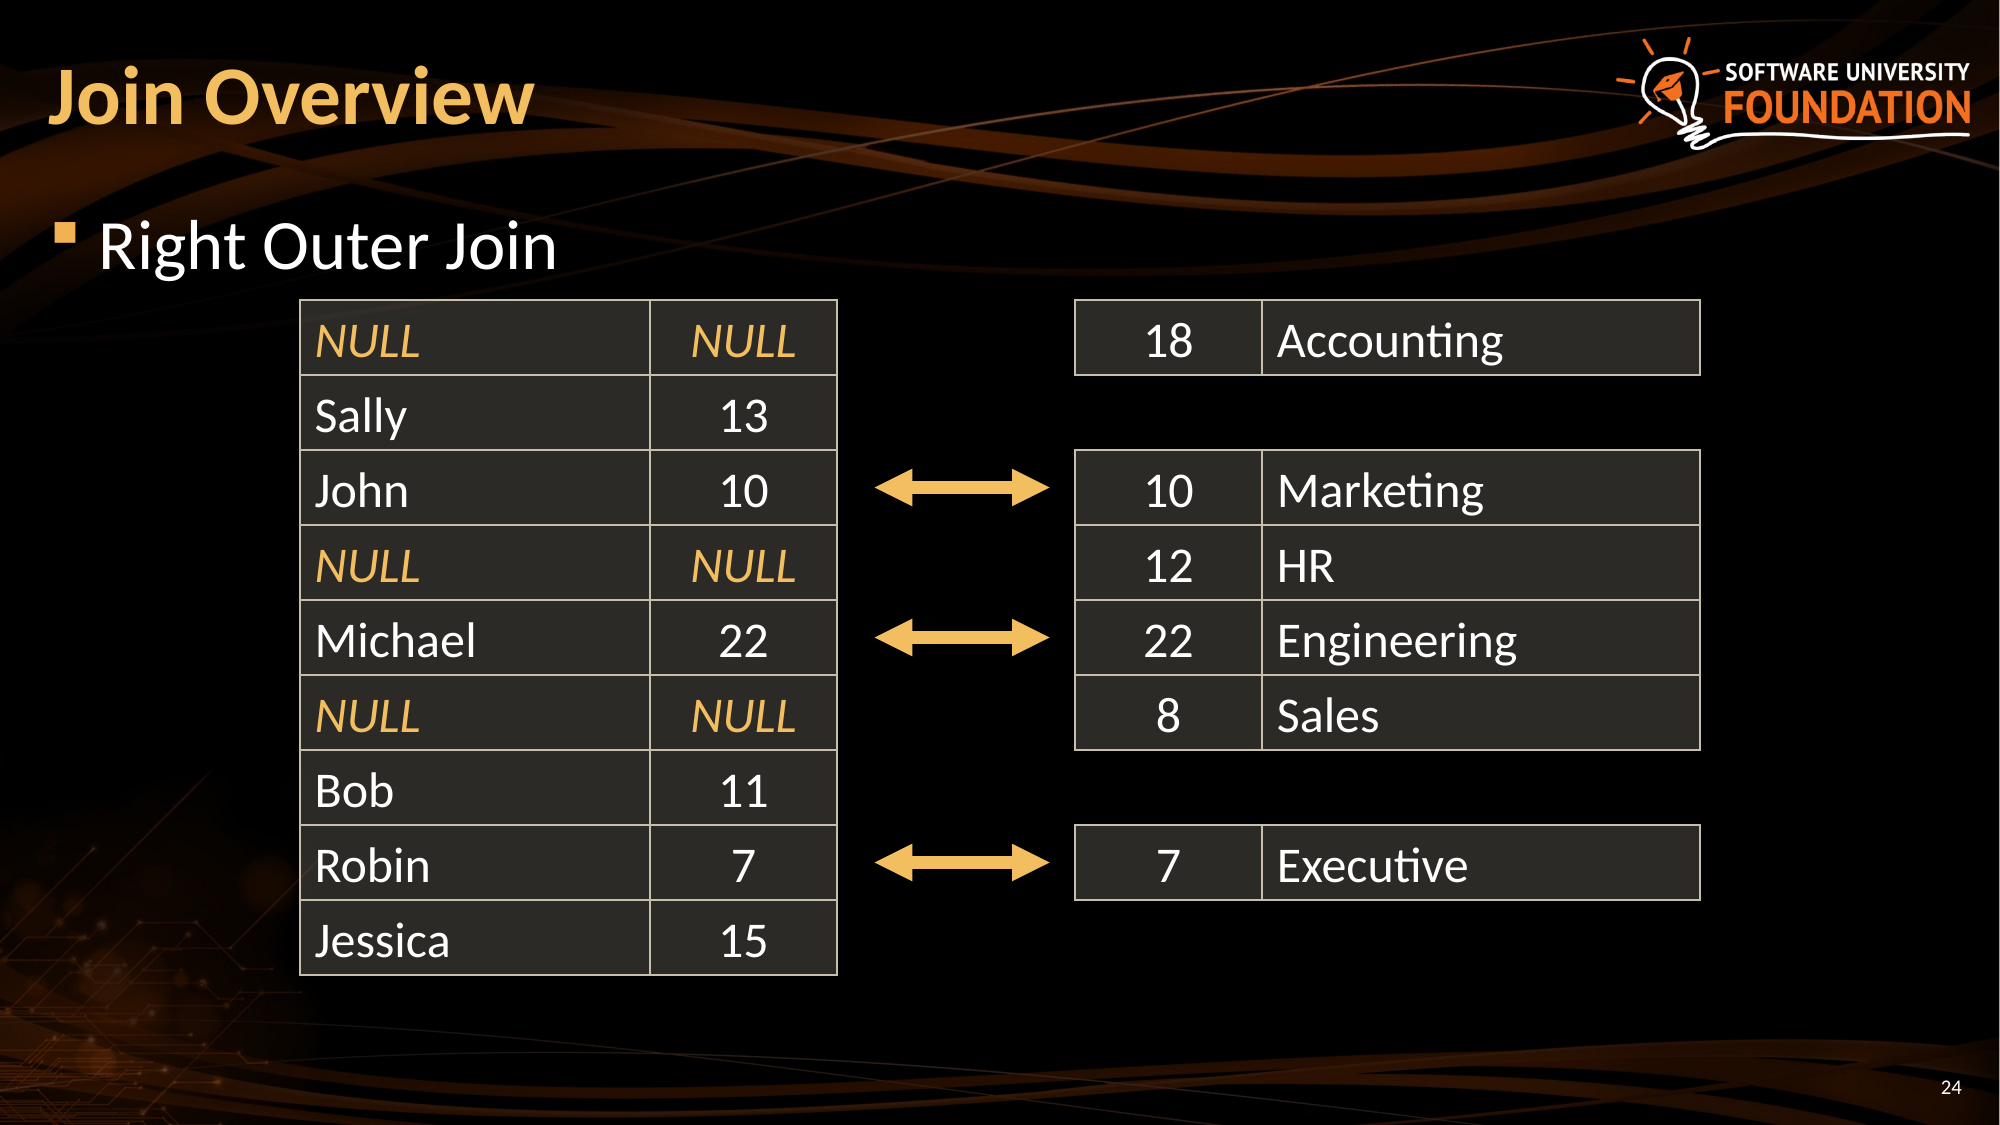

# Join Overview
Right Outer Join
NULL
NULL
NULL
NULL
NULL
NULL
18
Accounting
Sally
13
Bob
11
Jessica
15
John
10
10
Marketing
12
HR
Michael
22
22
Engineering
8
Sales
Robin
7
7
Executive
24